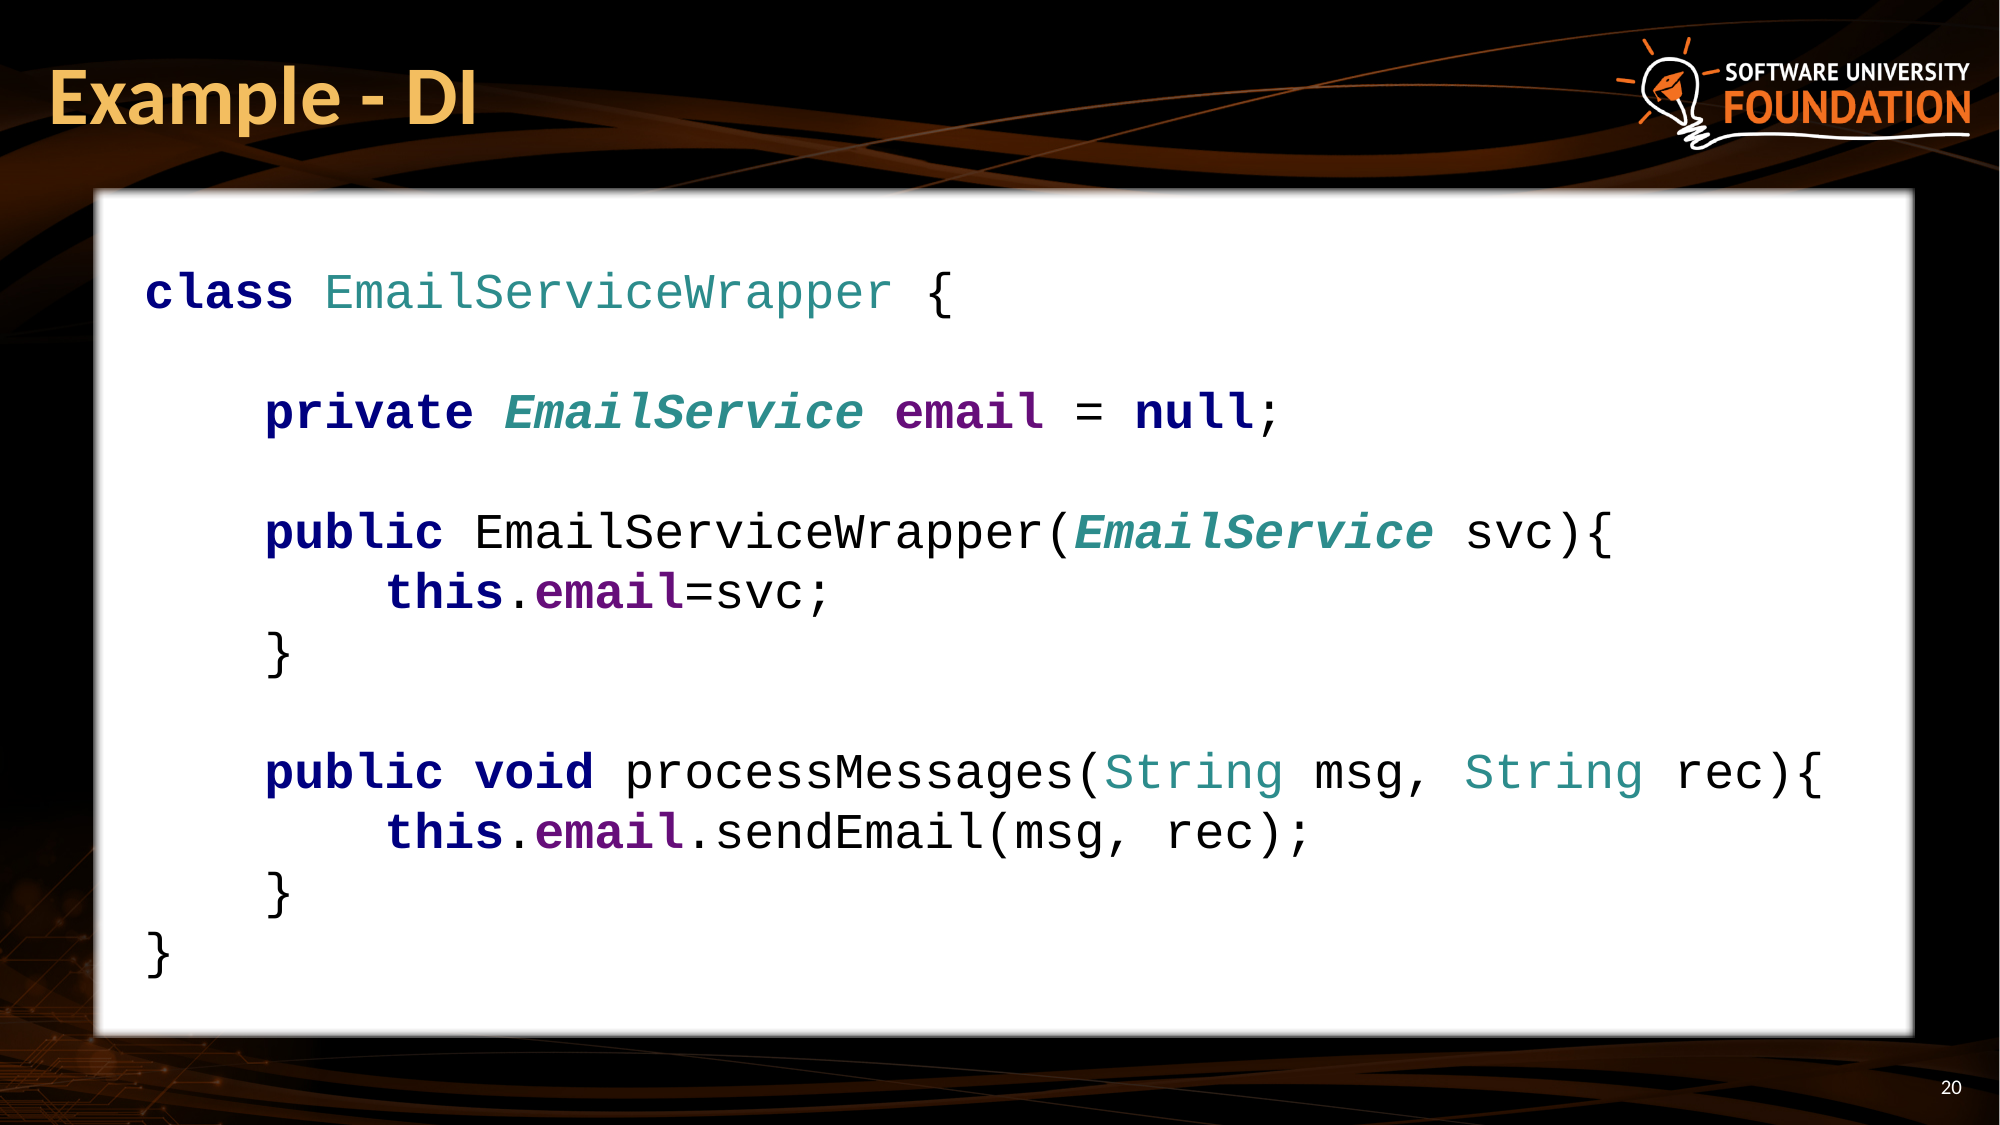

# Example - DI

class EmailServiceWrapper {
    private EmailService email = null;
    public EmailServiceWrapper(EmailService svc){
        this.email=svc;
    }
    public void processMessages(String msg, String rec){
        this.email.sendEmail(msg, rec);
    }
}

20